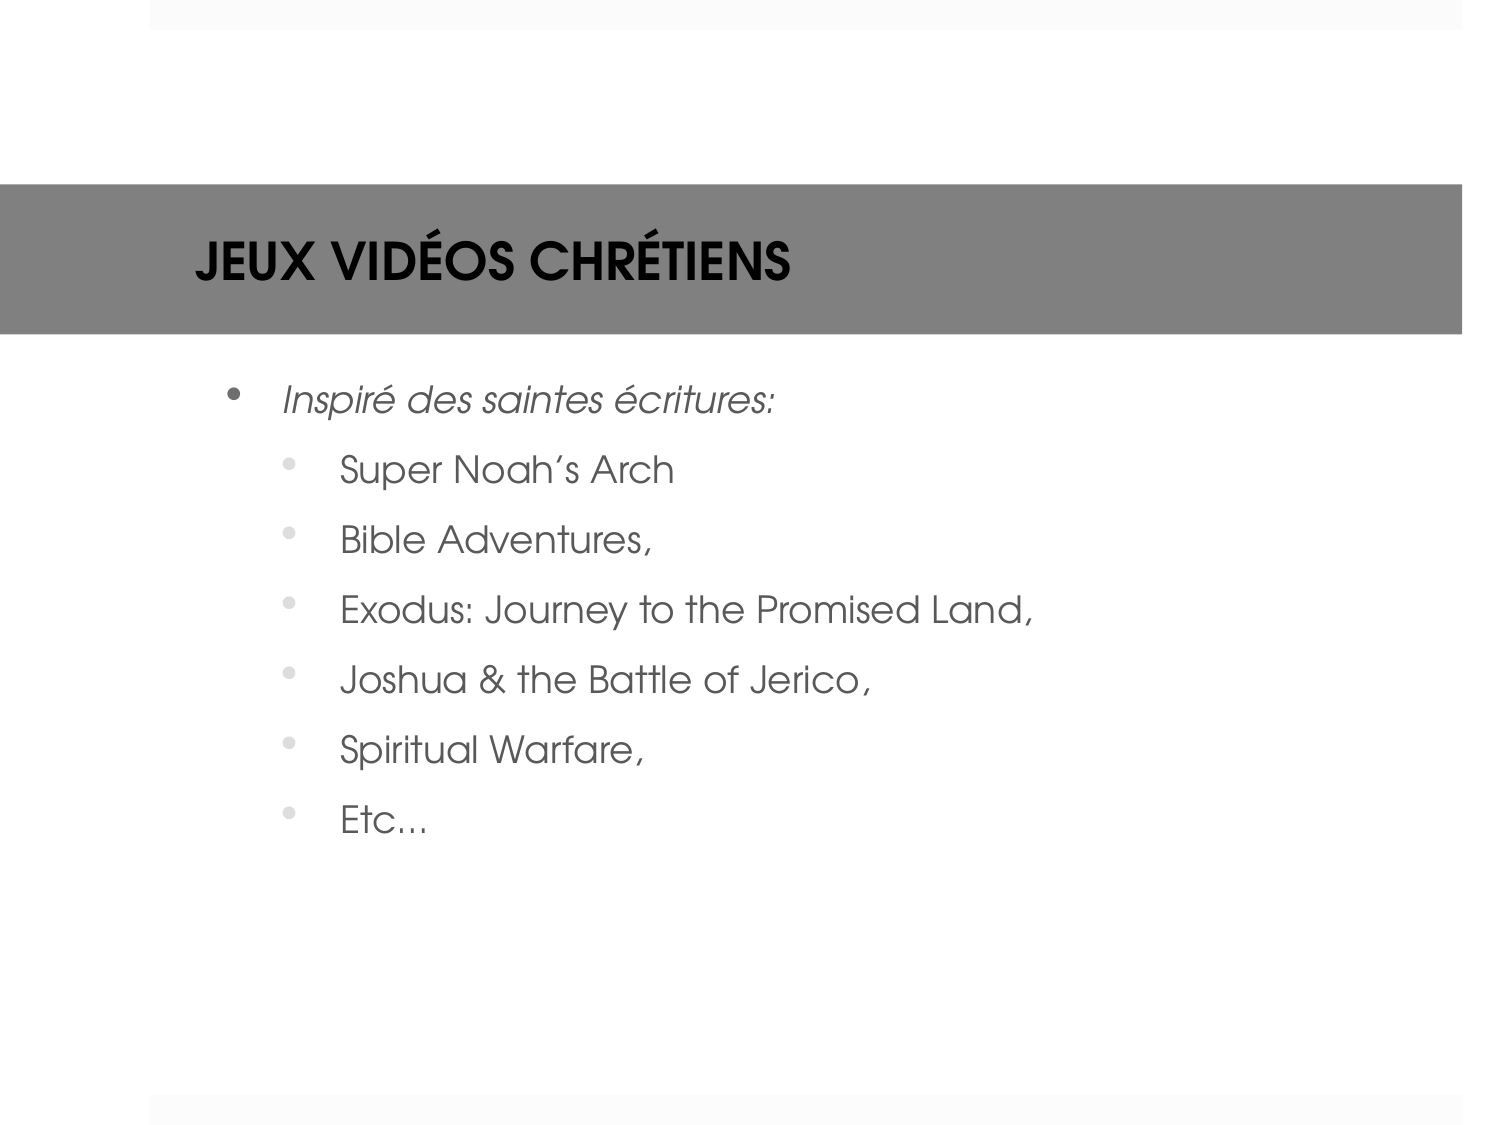

# Jeux vidéos CHRÉTIENs
Inspiré des saintes écritures:
Super Noah’s Arch
Bible Adventures,
Exodus: Journey to the Promised Land,
Joshua & the Battle of Jerico,
Spiritual Warfare,
Etc…